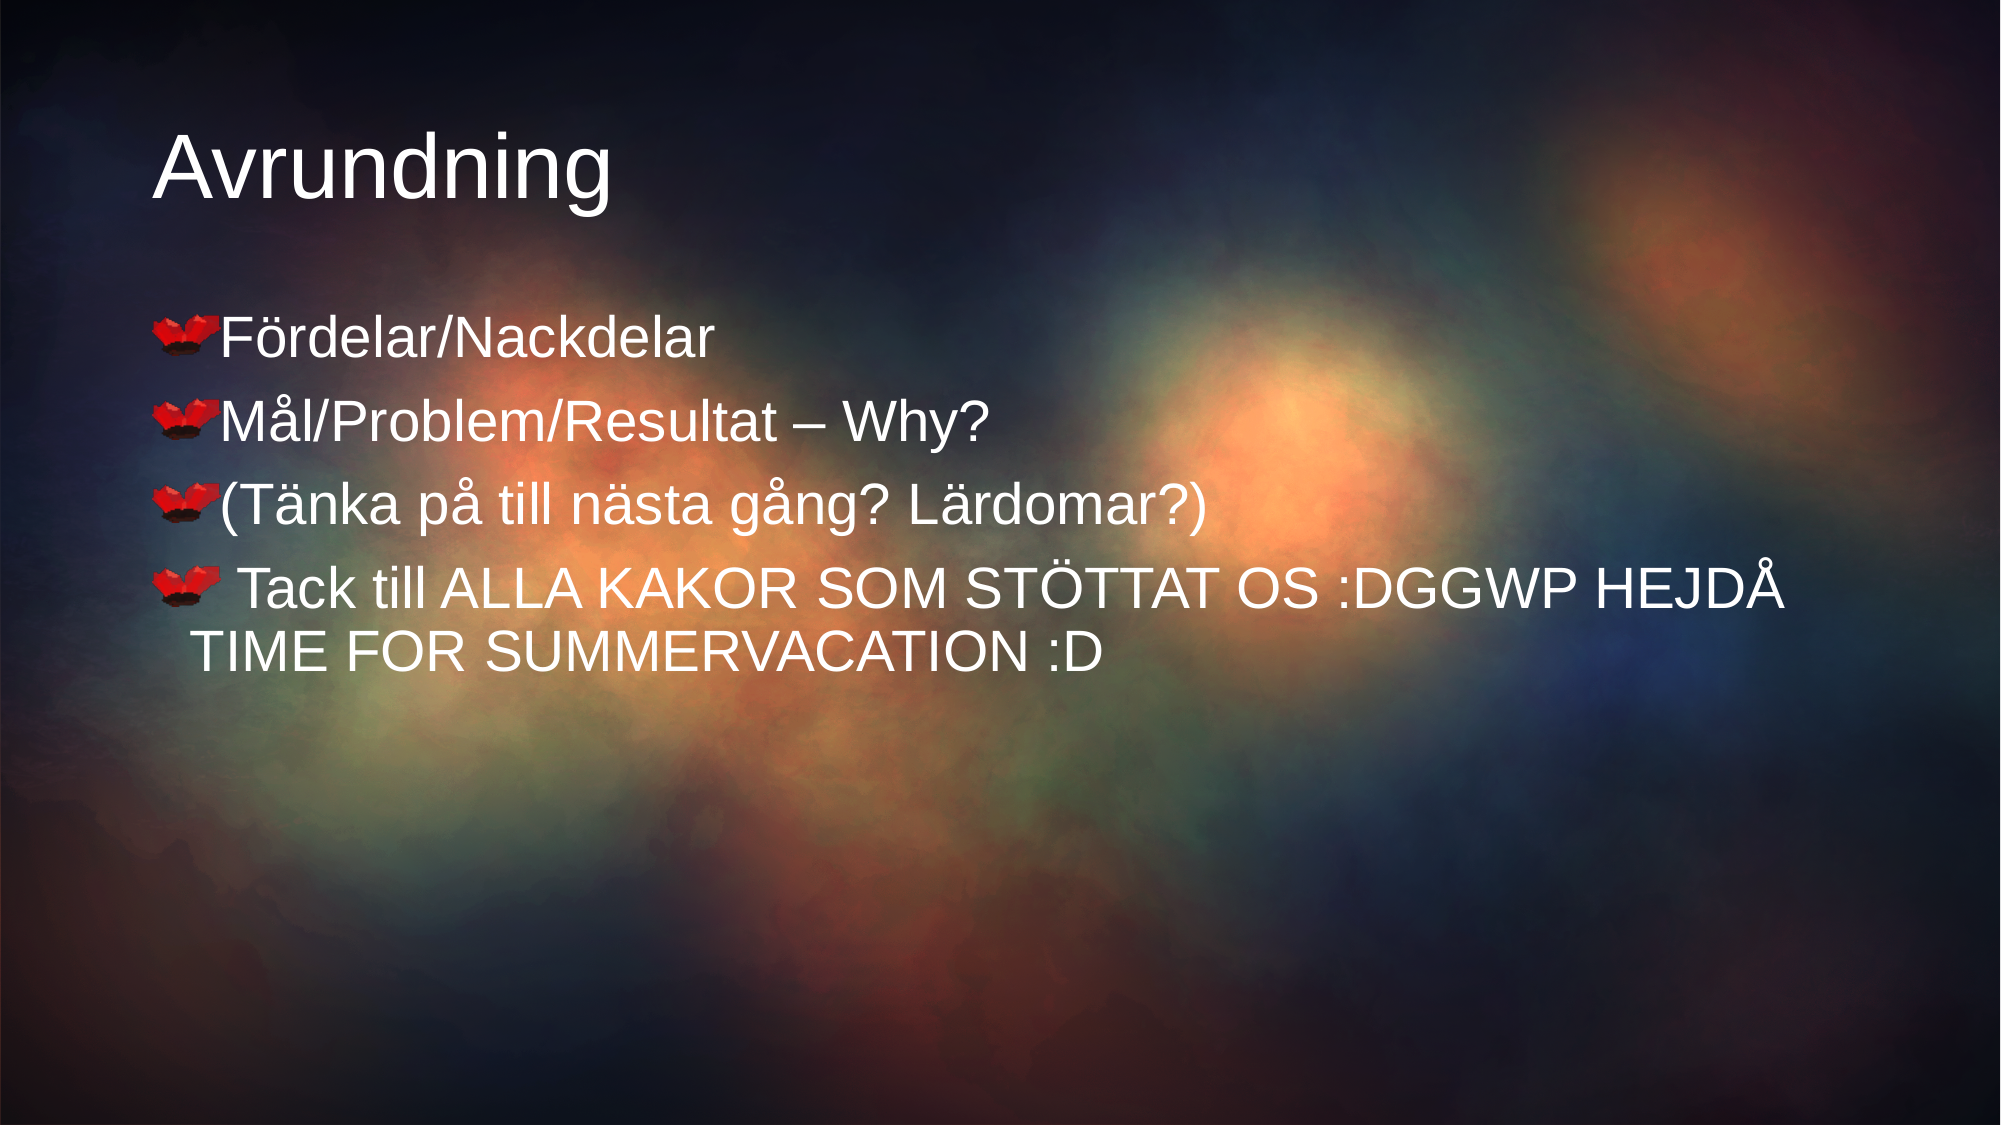

# Avrundning
Fördelar/Nackdelar
Mål/Problem/Resultat – Why?
(Tänka på till nästa gång? Lärdomar?)
 Tack till ALLA KAKOR SOM STÖTTAT OS :DGGWP HEJDÅ TIME FOR SUMMERVACATION :D